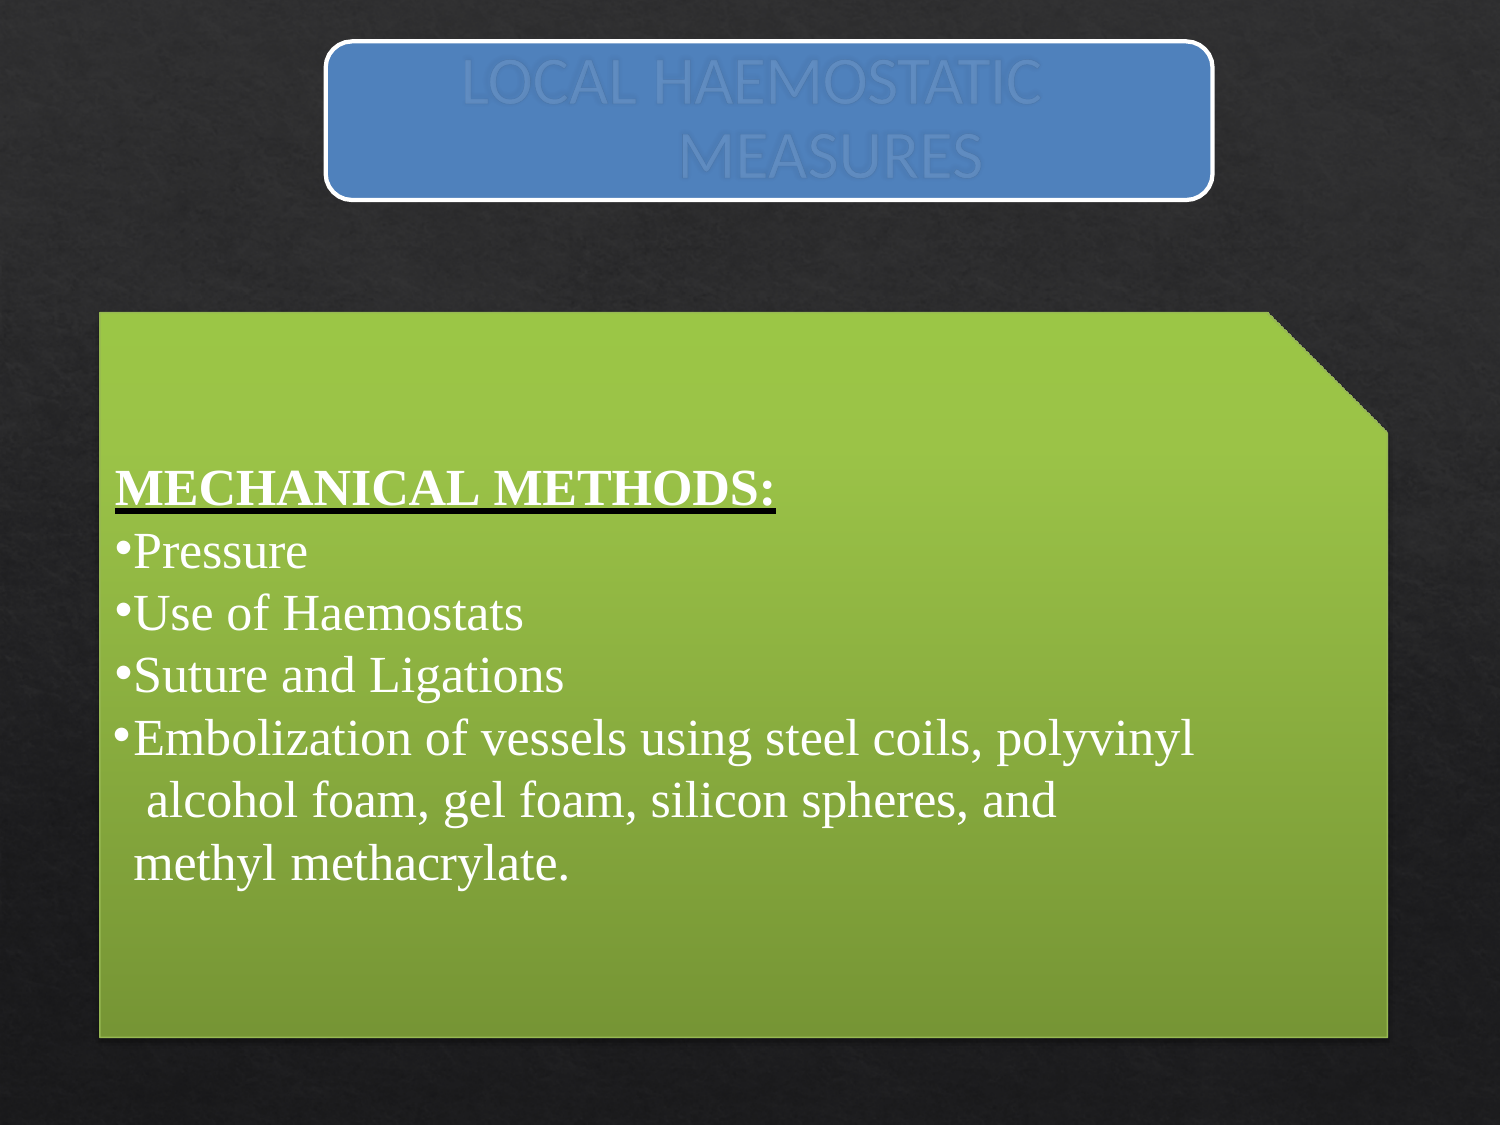

# LOCAL HAEMOSTATIC  MEASURES

MECHANICAL METHODS:
Pressure
Use of Haemostats
Suture and Ligations
Embolization of vessels using steel coils, polyvinyl  alcohol foam, gel foam, silicon spheres, and  methyl methacrylate.